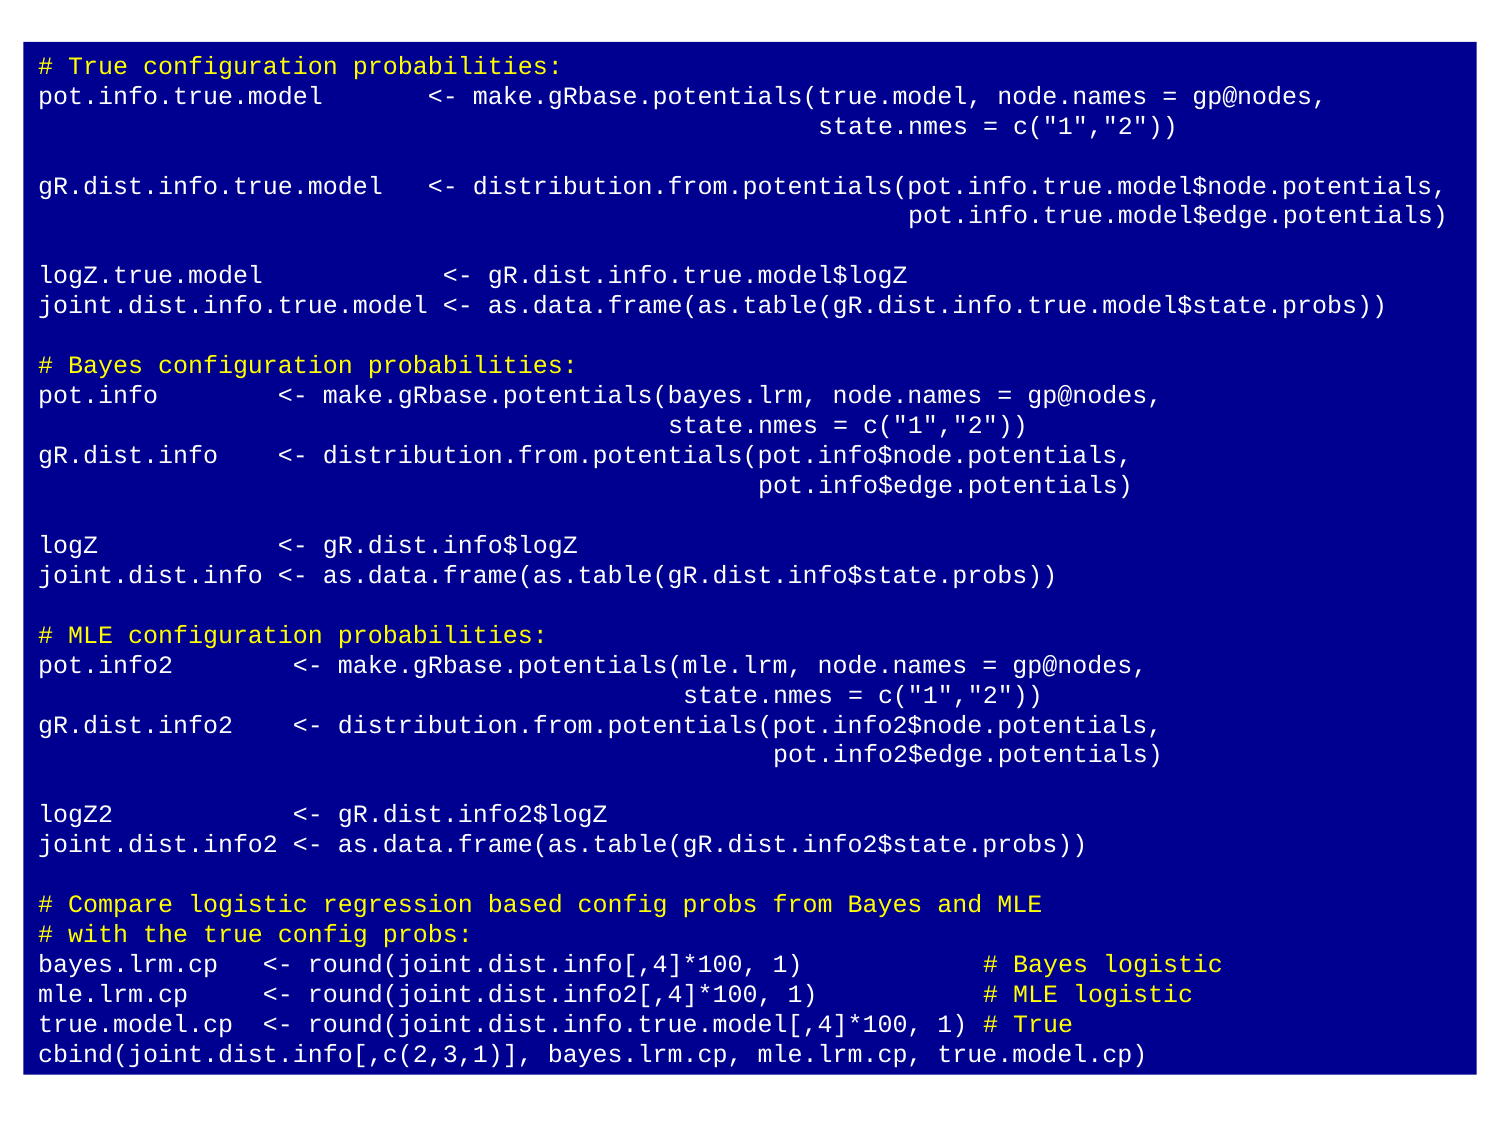

# True configuration probabilities:
pot.info.true.model       <- make.gRbase.potentials(true.model, node.names = gp@nodes,
                                                    state.nmes = c("1","2"))

gR.dist.info.true.model   <- distribution.from.potentials(pot.info.true.model$node.potentials,
                                                          pot.info.true.model$edge.potentials)

logZ.true.model            <- gR.dist.info.true.model$logZ
joint.dist.info.true.model <- as.data.frame(as.table(gR.dist.info.true.model$state.probs))

# Bayes configuration probabilities:
pot.info        <- make.gRbase.potentials(bayes.lrm, node.names = gp@nodes,
                                          state.nmes = c("1","2"))
gR.dist.info    <- distribution.from.potentials(pot.info$node.potentials,
                                                pot.info$edge.potentials)

logZ            <- gR.dist.info$logZ
joint.dist.info <- as.data.frame(as.table(gR.dist.info$state.probs))

# MLE configuration probabilities:
pot.info2        <- make.gRbase.potentials(mle.lrm, node.names = gp@nodes,
                                           state.nmes = c("1","2"))
gR.dist.info2    <- distribution.from.potentials(pot.info2$node.potentials,
                                                 pot.info2$edge.potentials)

logZ2            <- gR.dist.info2$logZ
joint.dist.info2 <- as.data.frame(as.table(gR.dist.info2$state.probs))

# Compare logistic regression based config probs from Bayes and MLE
# with the true config probs:
bayes.lrm.cp   <- round(joint.dist.info[,4]*100, 1)            # Bayes logistic
mle.lrm.cp     <- round(joint.dist.info2[,4]*100, 1)           # MLE logistic
true.model.cp  <- round(joint.dist.info.true.model[,4]*100, 1) # True
cbind(joint.dist.info[,c(2,3,1)], bayes.lrm.cp, mle.lrm.cp, true.model.cp)